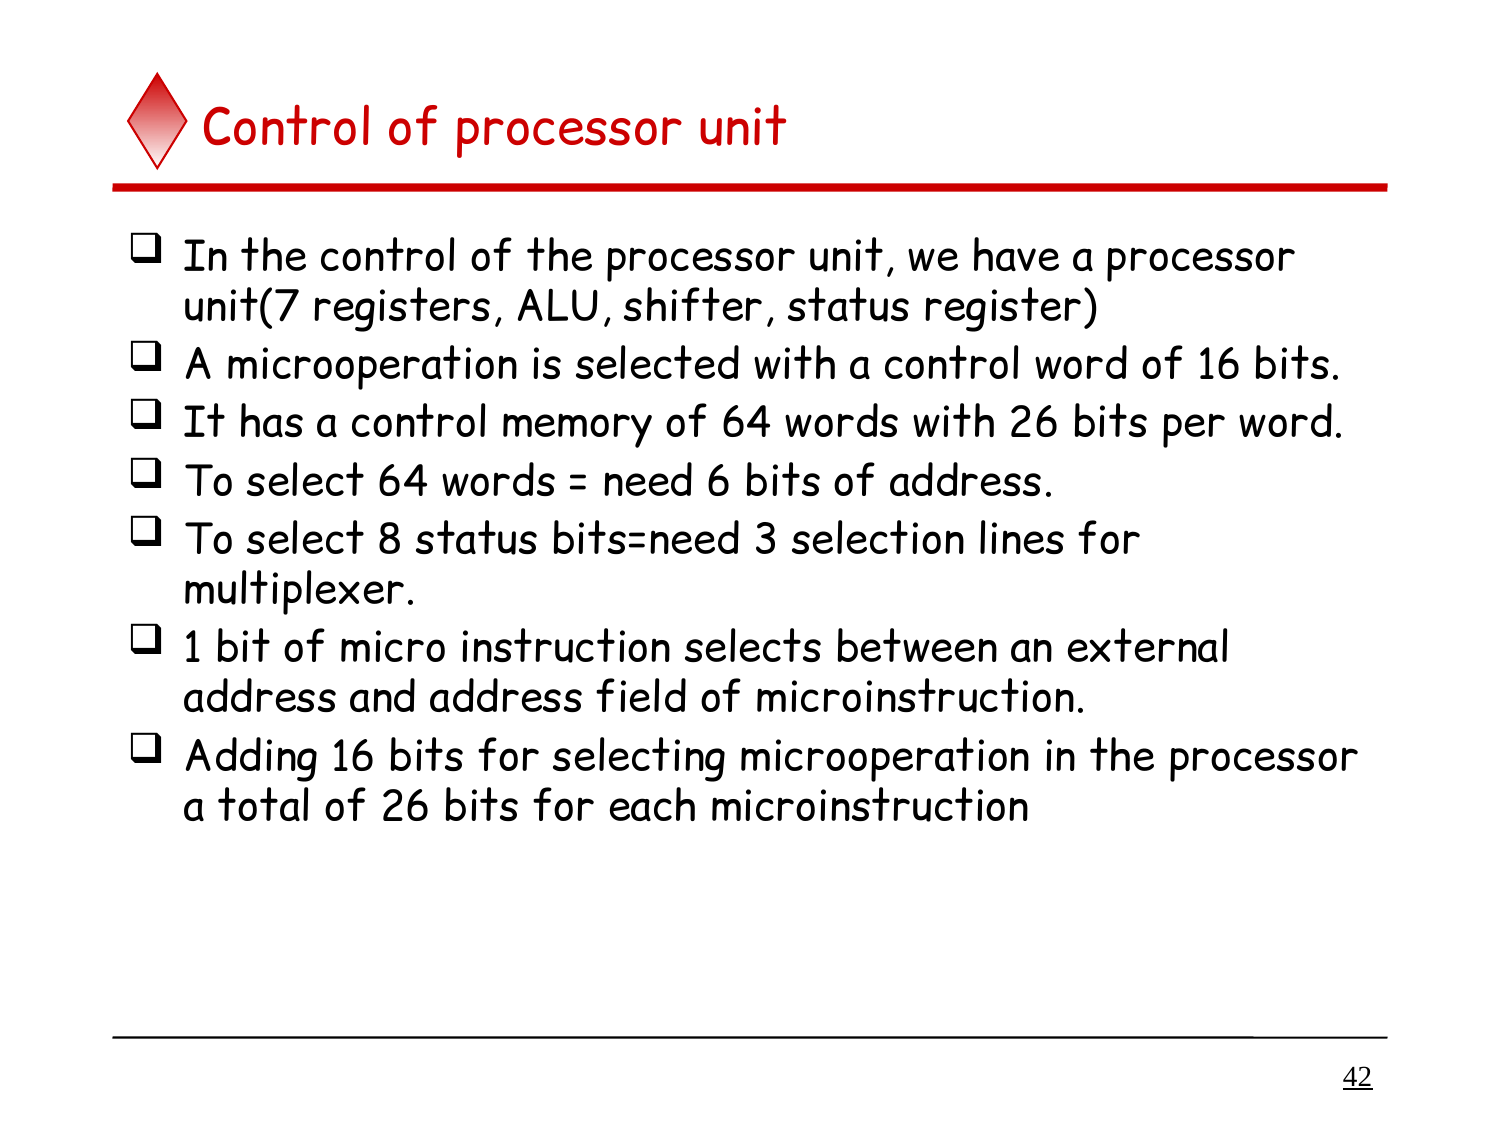

# Control of processor unit
In the control of the processor unit, we have a processor unit(7 registers, ALU, shifter, status register)
A microoperation is selected with a control word of 16 bits.
It has a control memory of 64 words with 26 bits per word.
To select 64 words = need 6 bits of address.
To select 8 status bits=need 3 selection lines for multiplexer.
1 bit of micro instruction selects between an external address and address field of microinstruction.
Adding 16 bits for selecting microoperation in the processor a total of 26 bits for each microinstruction

42